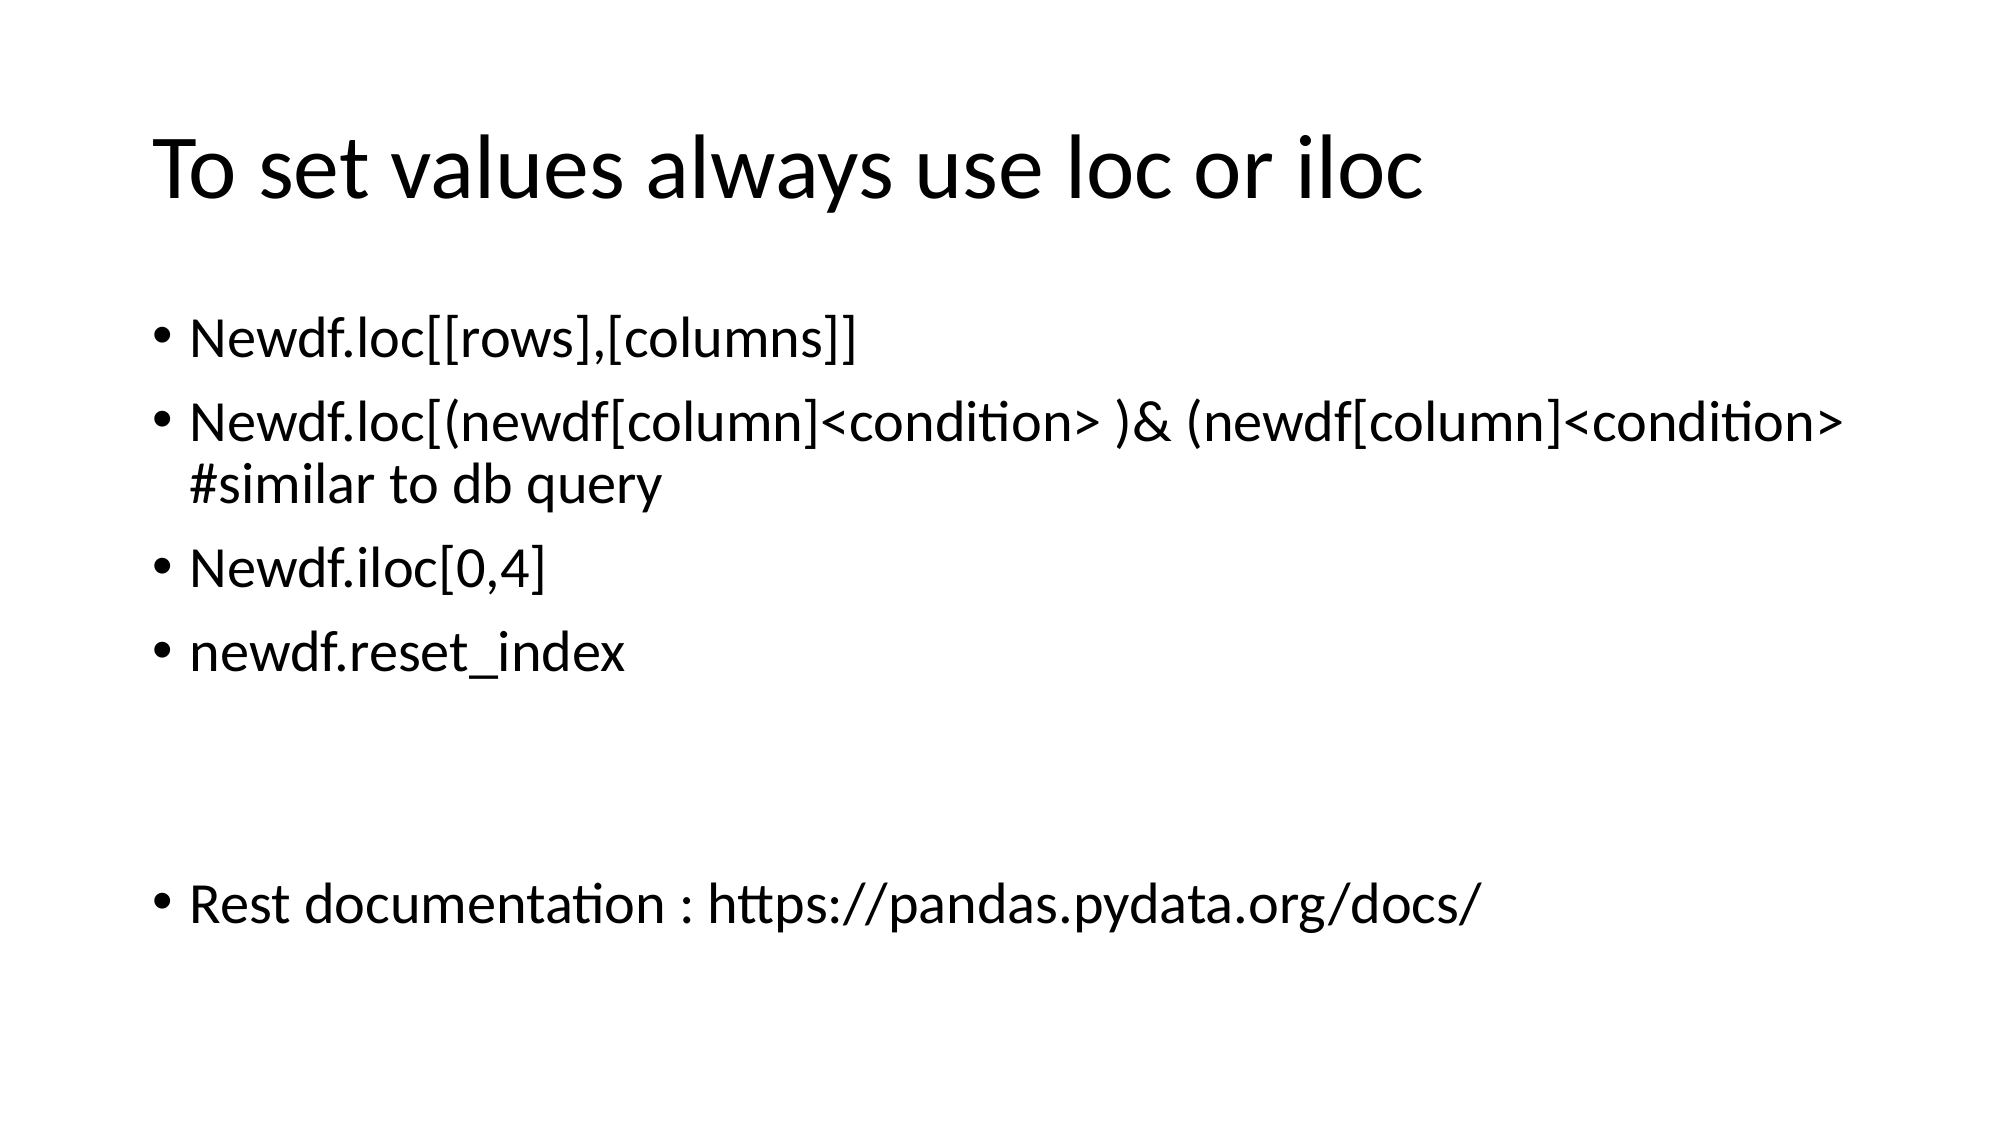

# To set values always use loc or iloc
Newdf.loc[[rows],[columns]]
Newdf.loc[(newdf[column]<condition> )& (newdf[column]<condition> #similar to db query
Newdf.iloc[0,4]
newdf.reset_index

Rest documentation : https://pandas.pydata.org/docs/